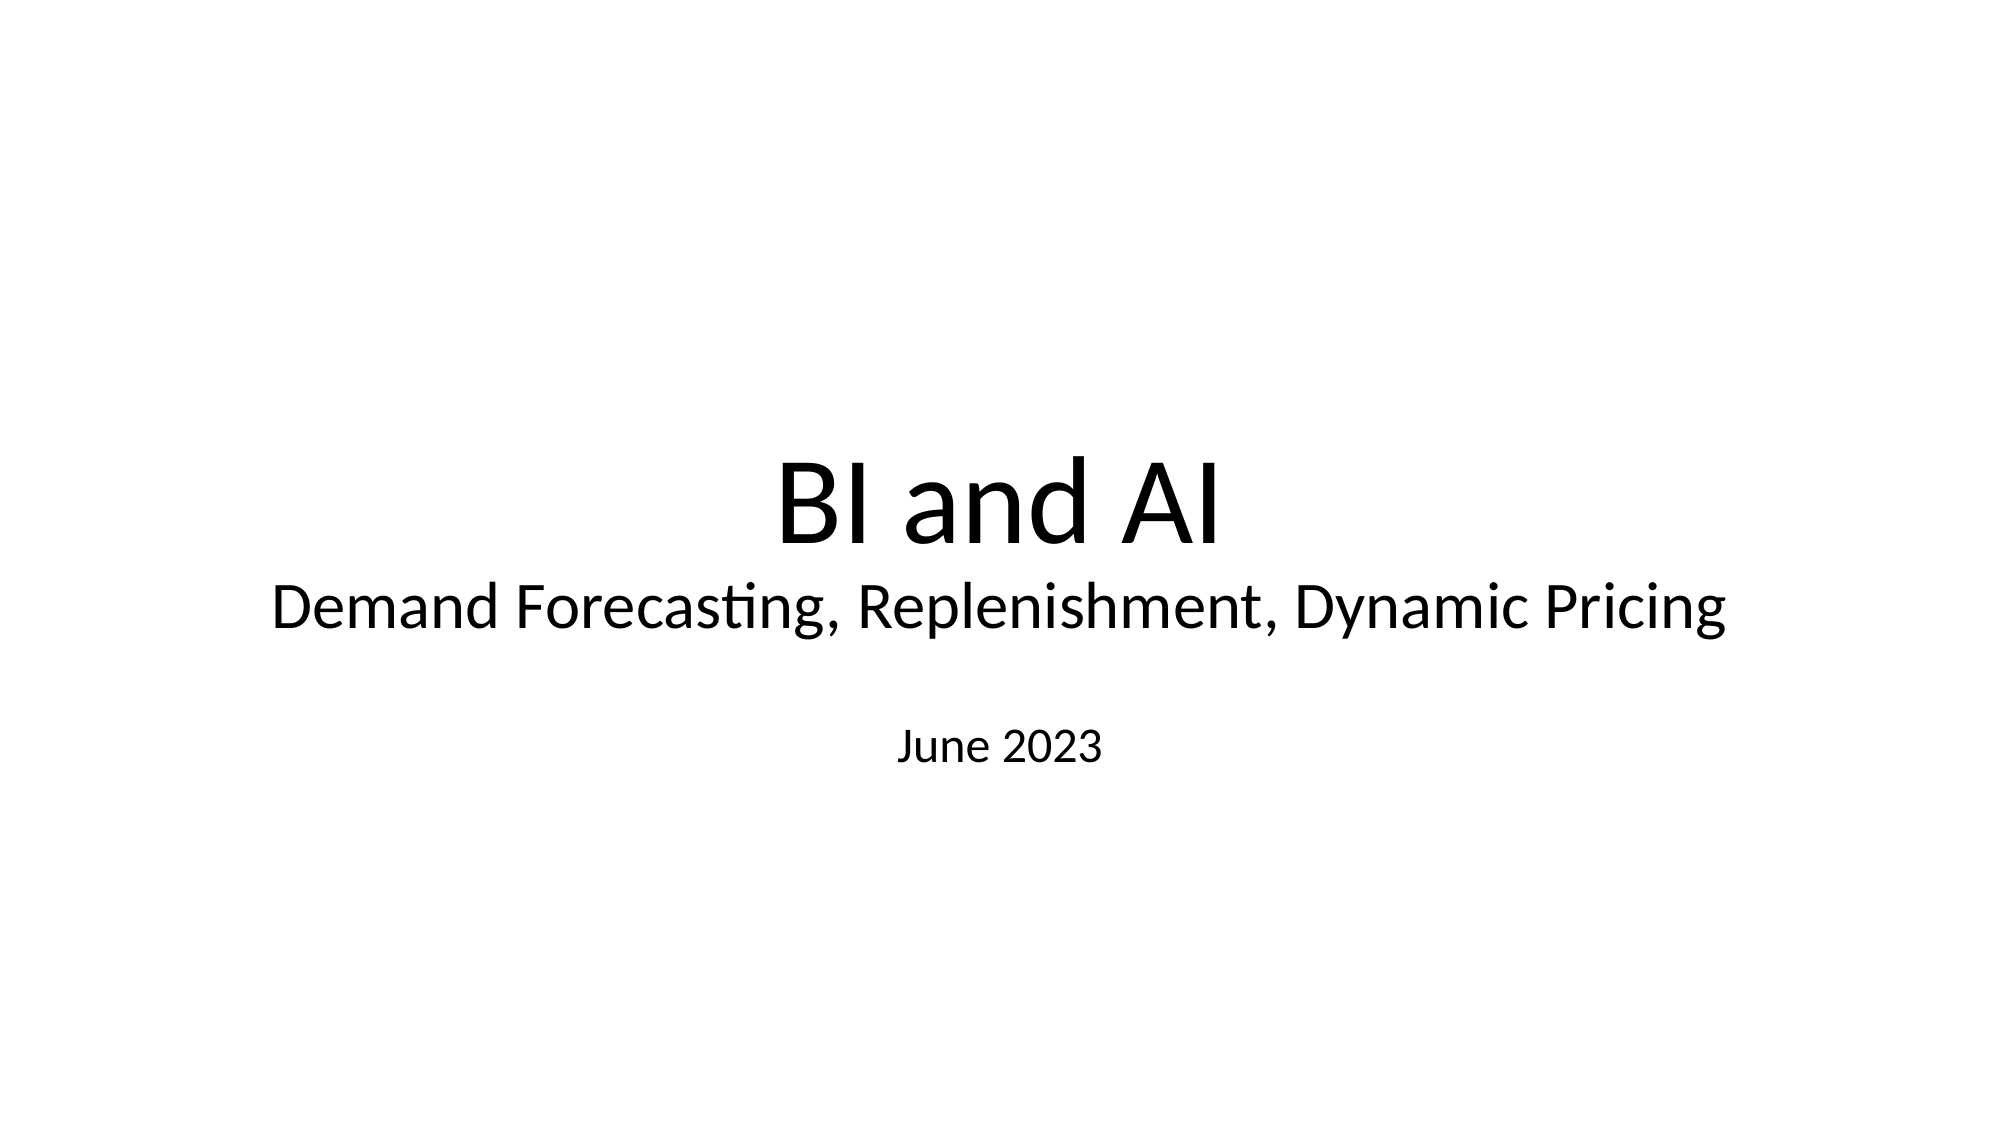

# BI and AI Demand Forecasting, Replenishment, Dynamic Pricing
June 2023